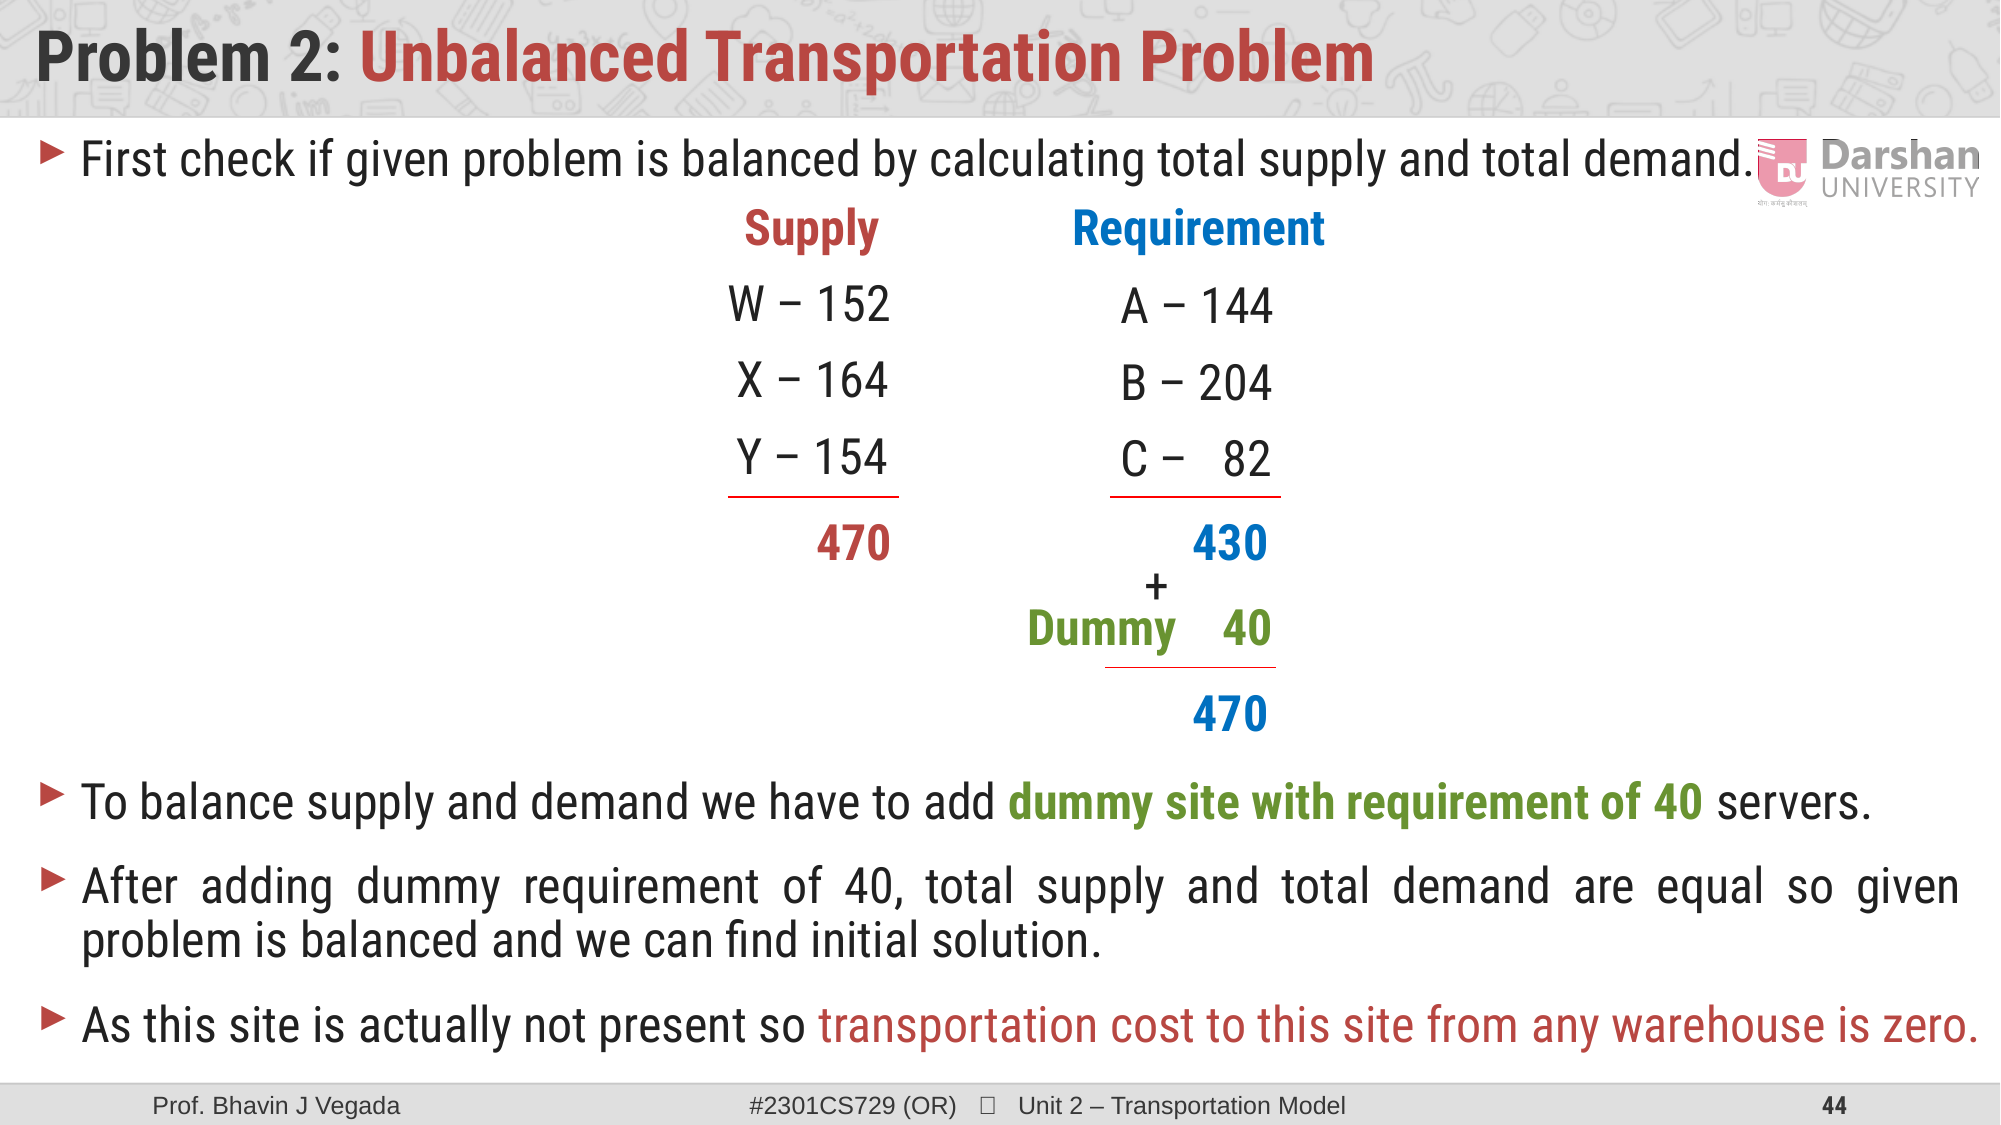

# Problem 2: Unbalanced Transportation Problem
First check if given problem is balanced by calculating total supply and total demand.
Supply
Requirement
W – 152
A – 144
X – 164
B – 204
Y – 154
C –   82
470
430
+
Dummy    40
470
To balance supply and demand we have to add dummy site with requirement of 40 servers.
After adding dummy requirement of 40, total supply and total demand are equal so given problem is balanced and we can find initial solution.
As this site is actually not present so transportation cost to this site from any warehouse is zero.